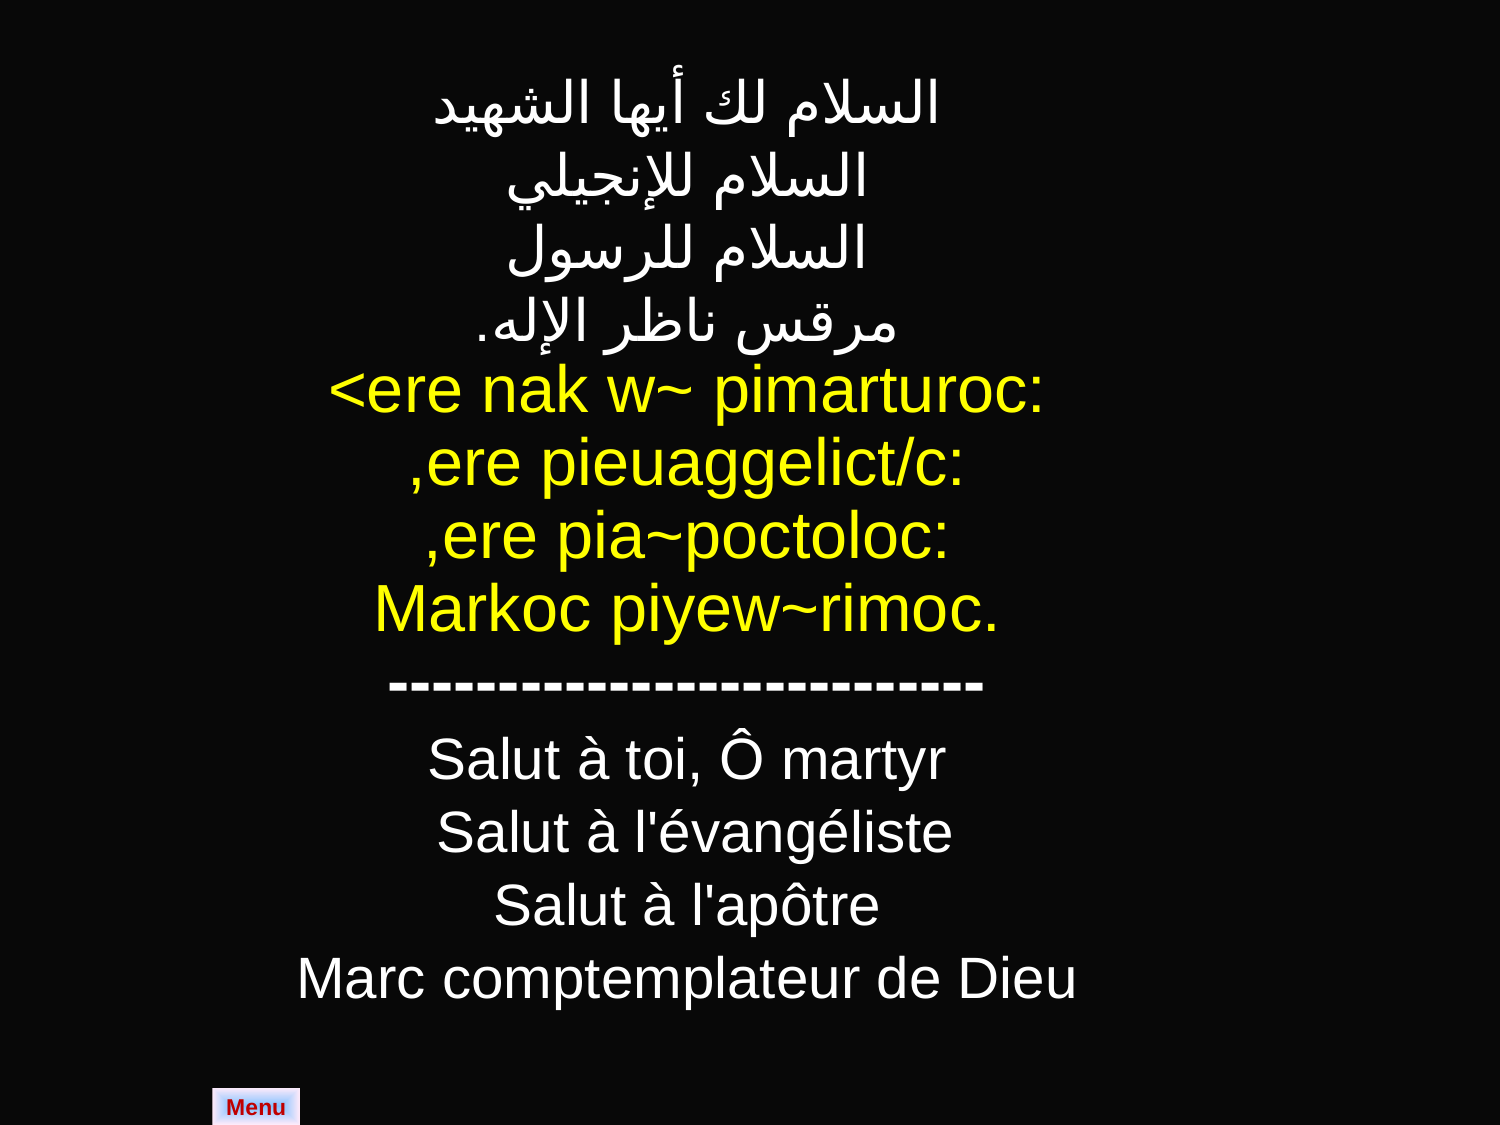

| السلام لك أيها الشهيد السلام للإنجيلي السلام للرسول مرقس ناظر الإله. |
| --- |
| <ere nak w~ pimarturoc: ,ere pieuaggelict/c: ,ere pia~poctoloc: Markoc piyew~rimoc. |
| --------------------------- Salut à toi, Ô martyr Salut à l'évangéliste Salut à l'apôtre Marc comptemplateur de Dieu |
Menu